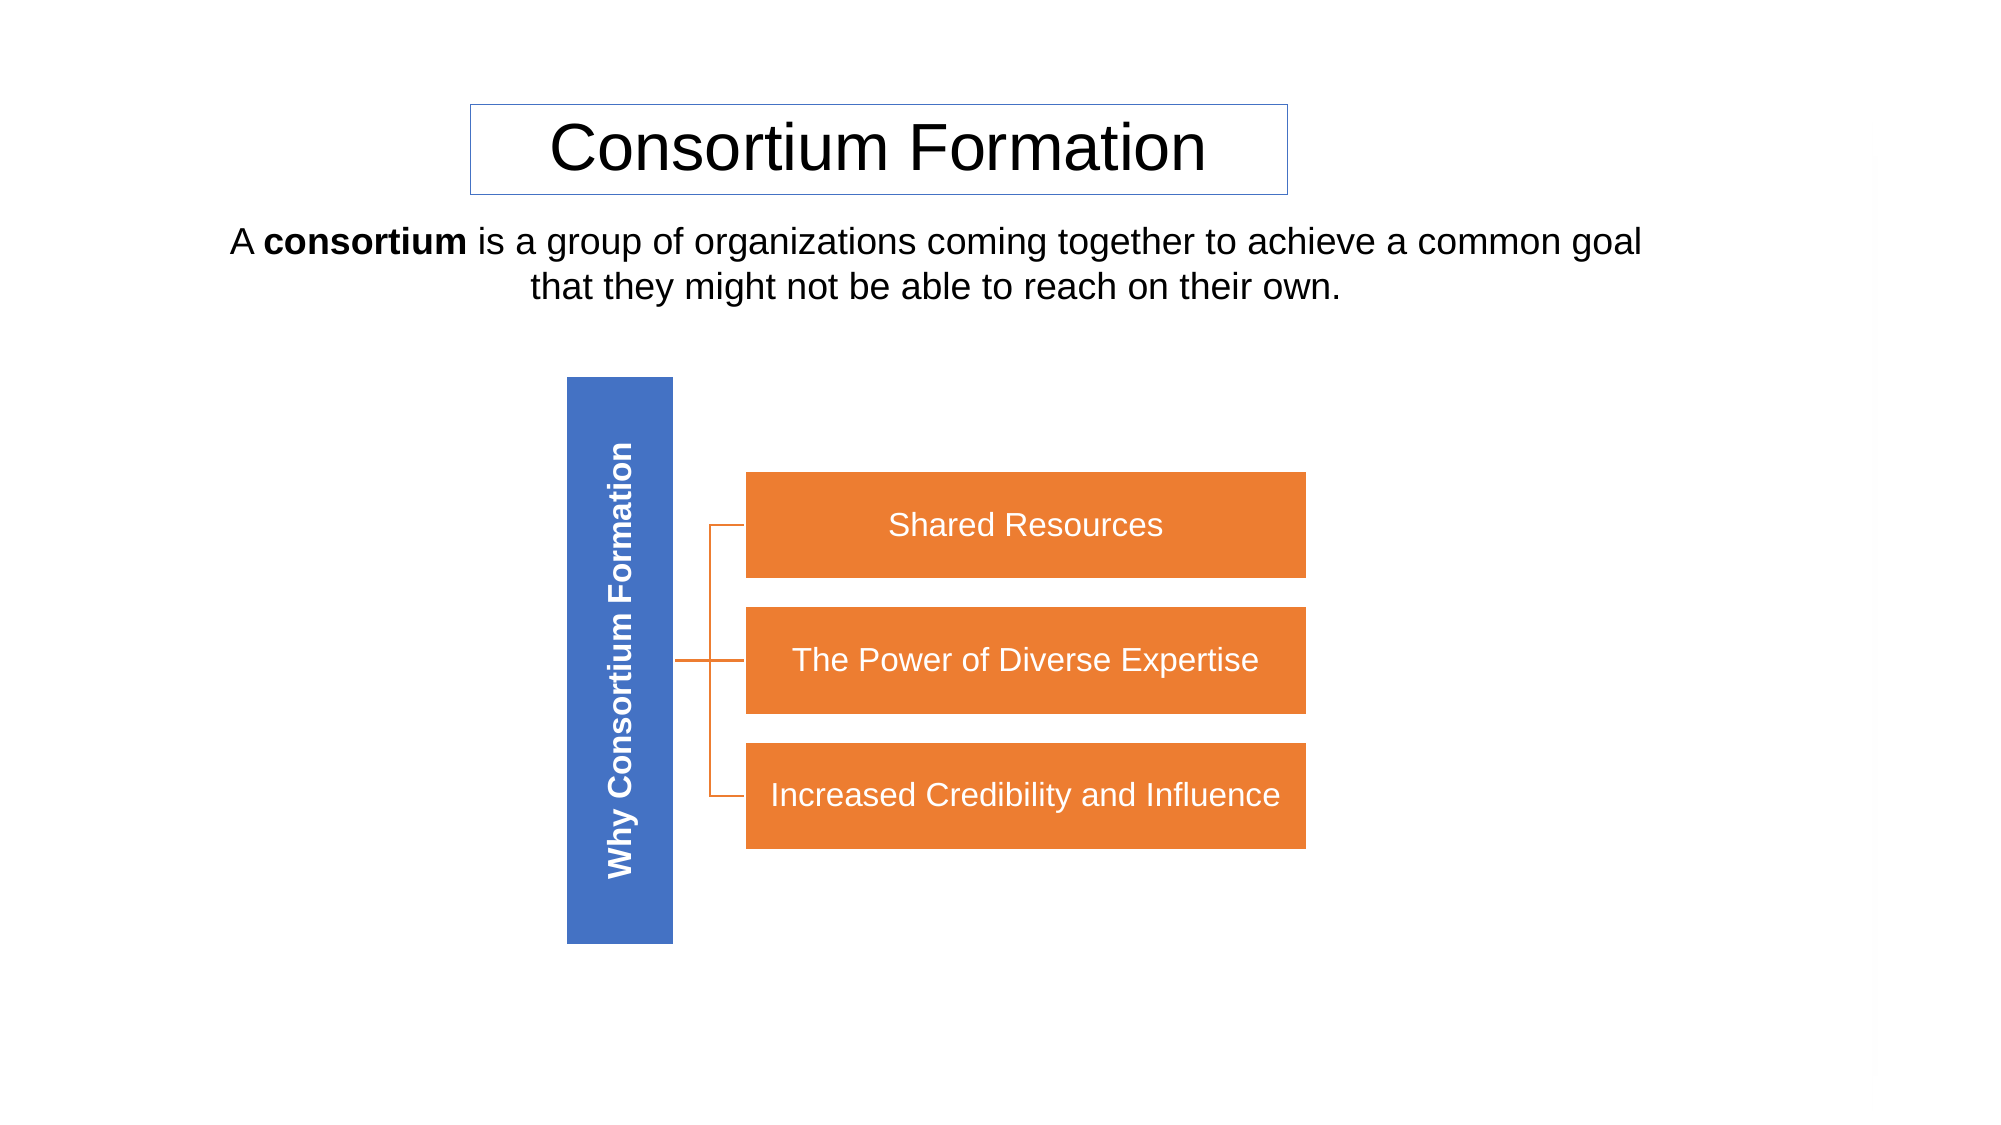

Consortium Formation
A consortium is a group of organizations coming together to achieve a common goal that they might not be able to reach on their own.

Why Consortium Formation
Shared Resources
The Power of Diverse Expertise
Increased Credibility and Influence